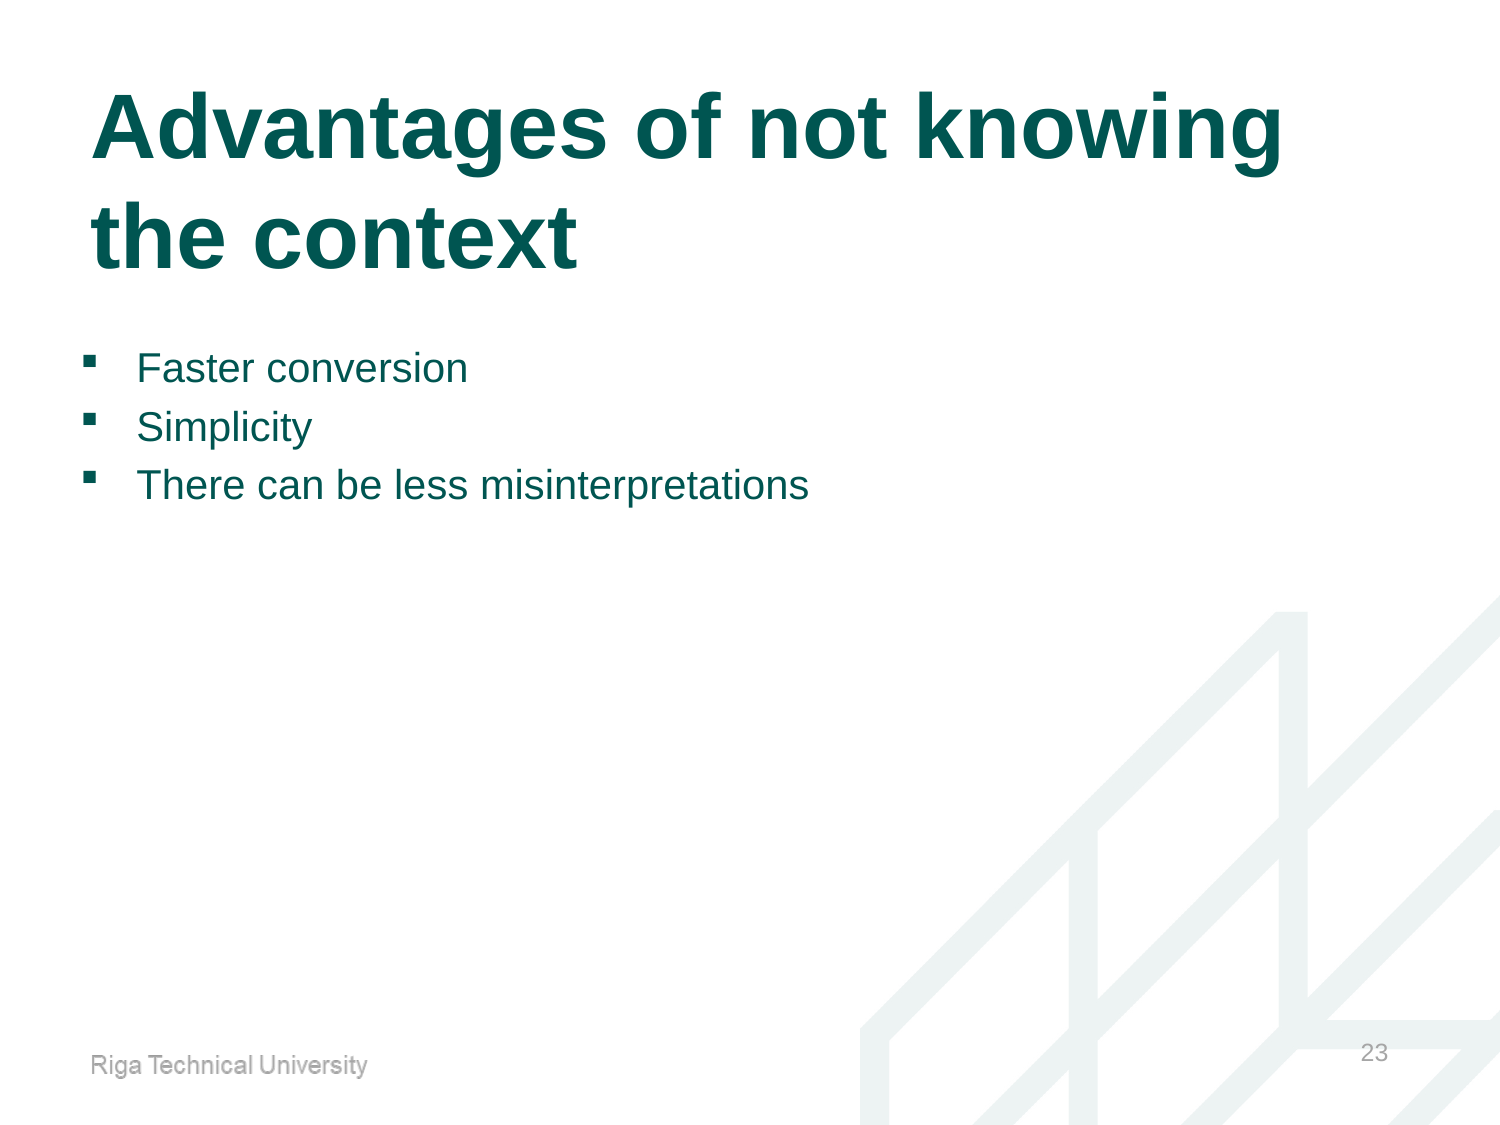

# Advantages of not knowing the context
Faster conversion
Simplicity
There can be less misinterpretations